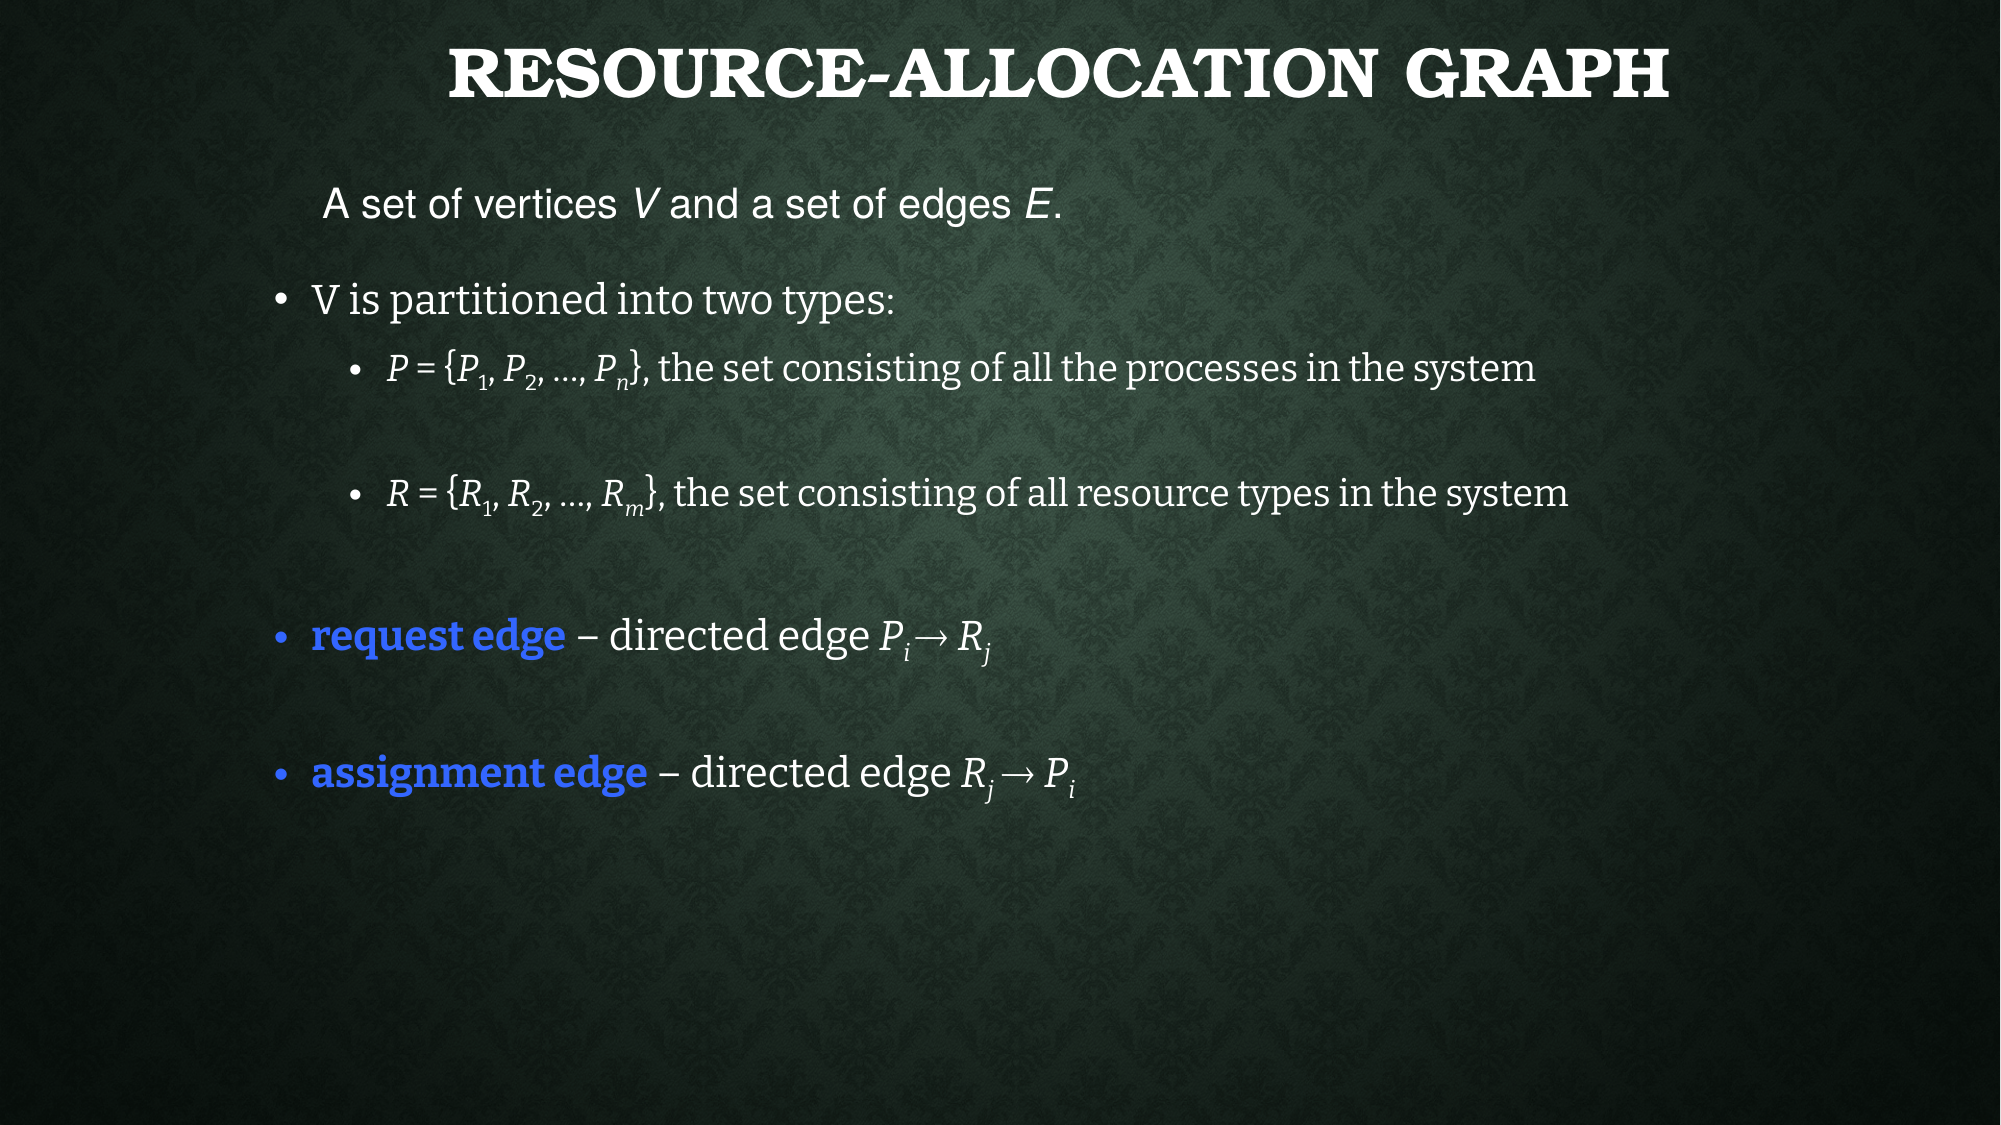

# Resource-Allocation Graph
A set of vertices V and a set of edges E.
V is partitioned into two types:
P = {P1, P2, …, Pn}, the set consisting of all the processes in the system
R = {R1, R2, …, Rm}, the set consisting of all resource types in the system

request edge – directed edge Pi → Rj

assignment edge – directed edge Rj → Pi